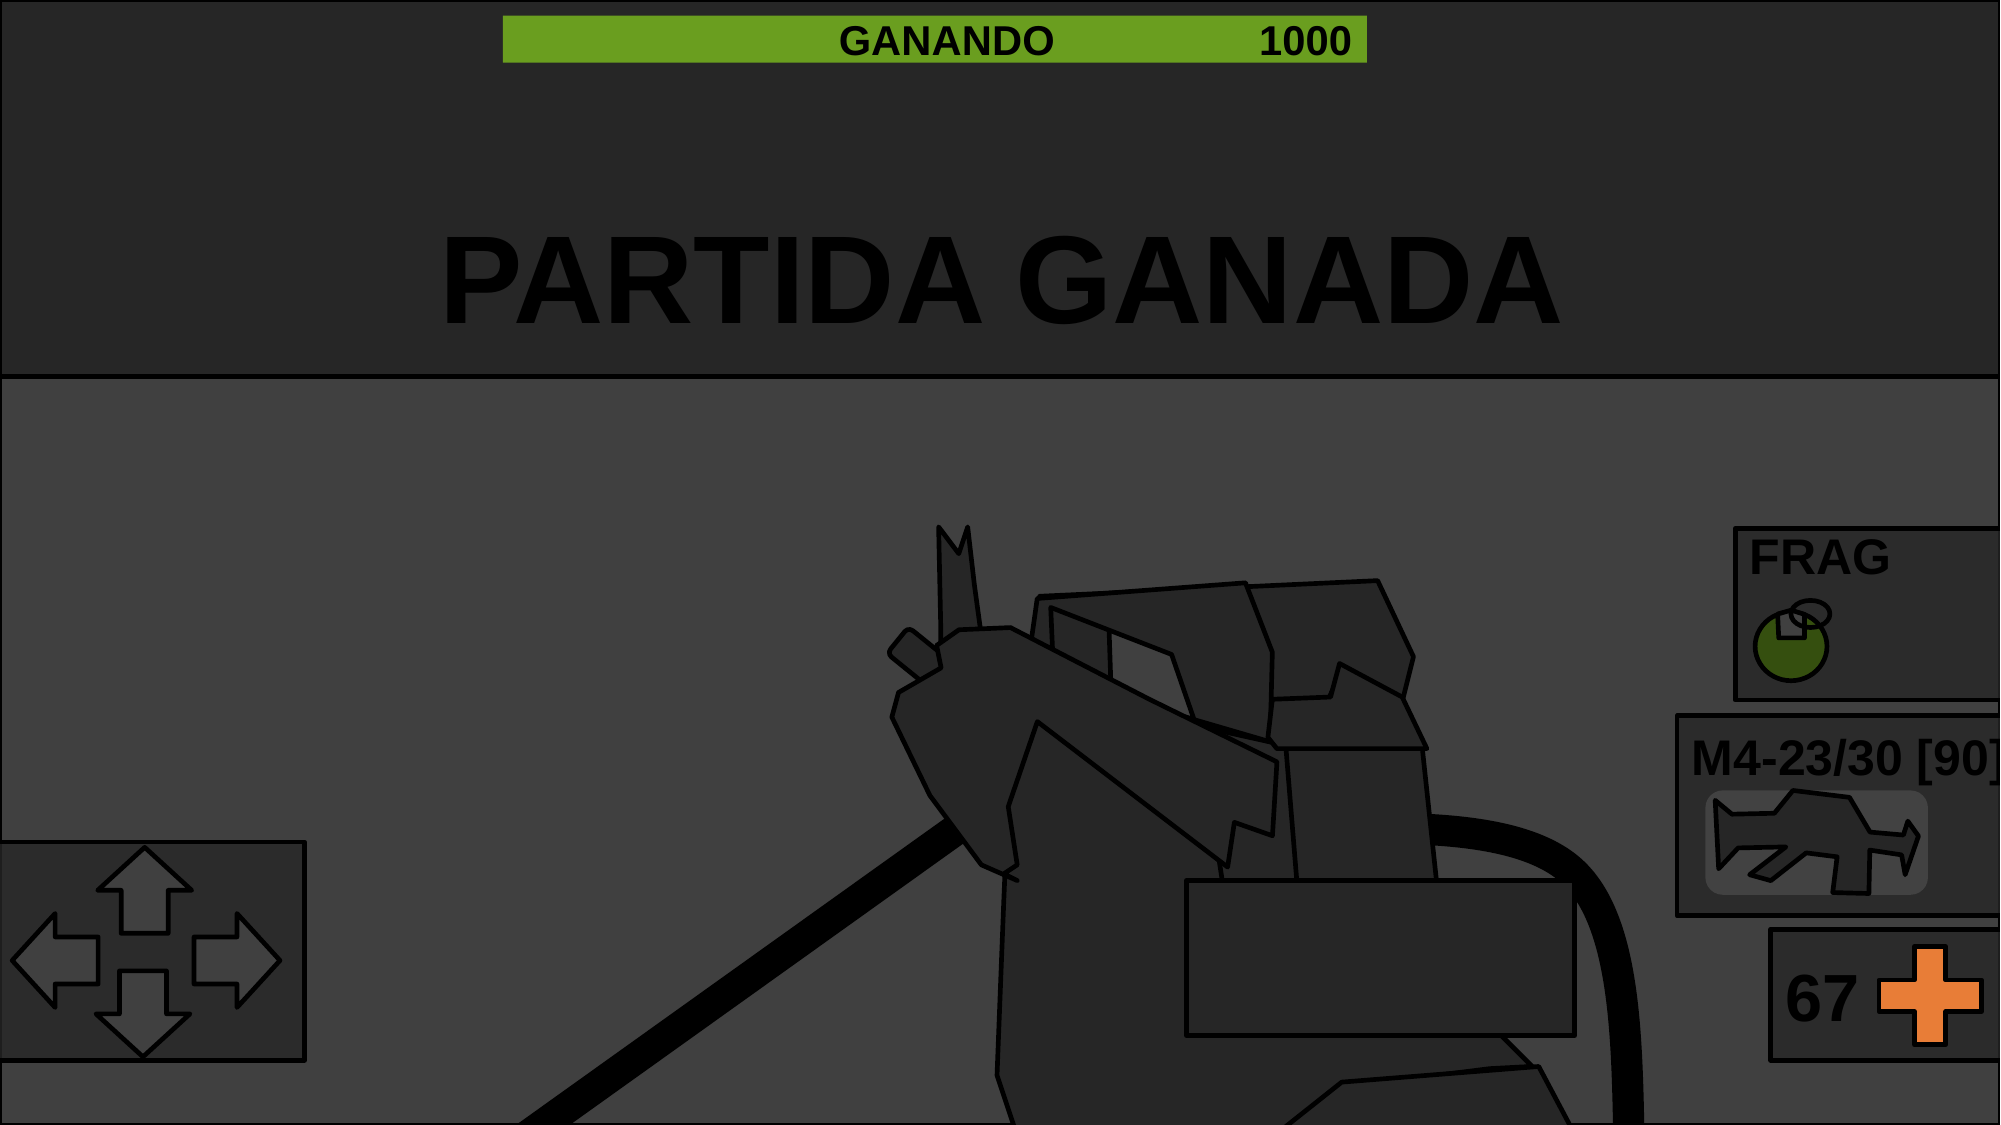

GANANDO
1000
PARTIDA GANADA

FRAG

M4-23/30 [90]

67